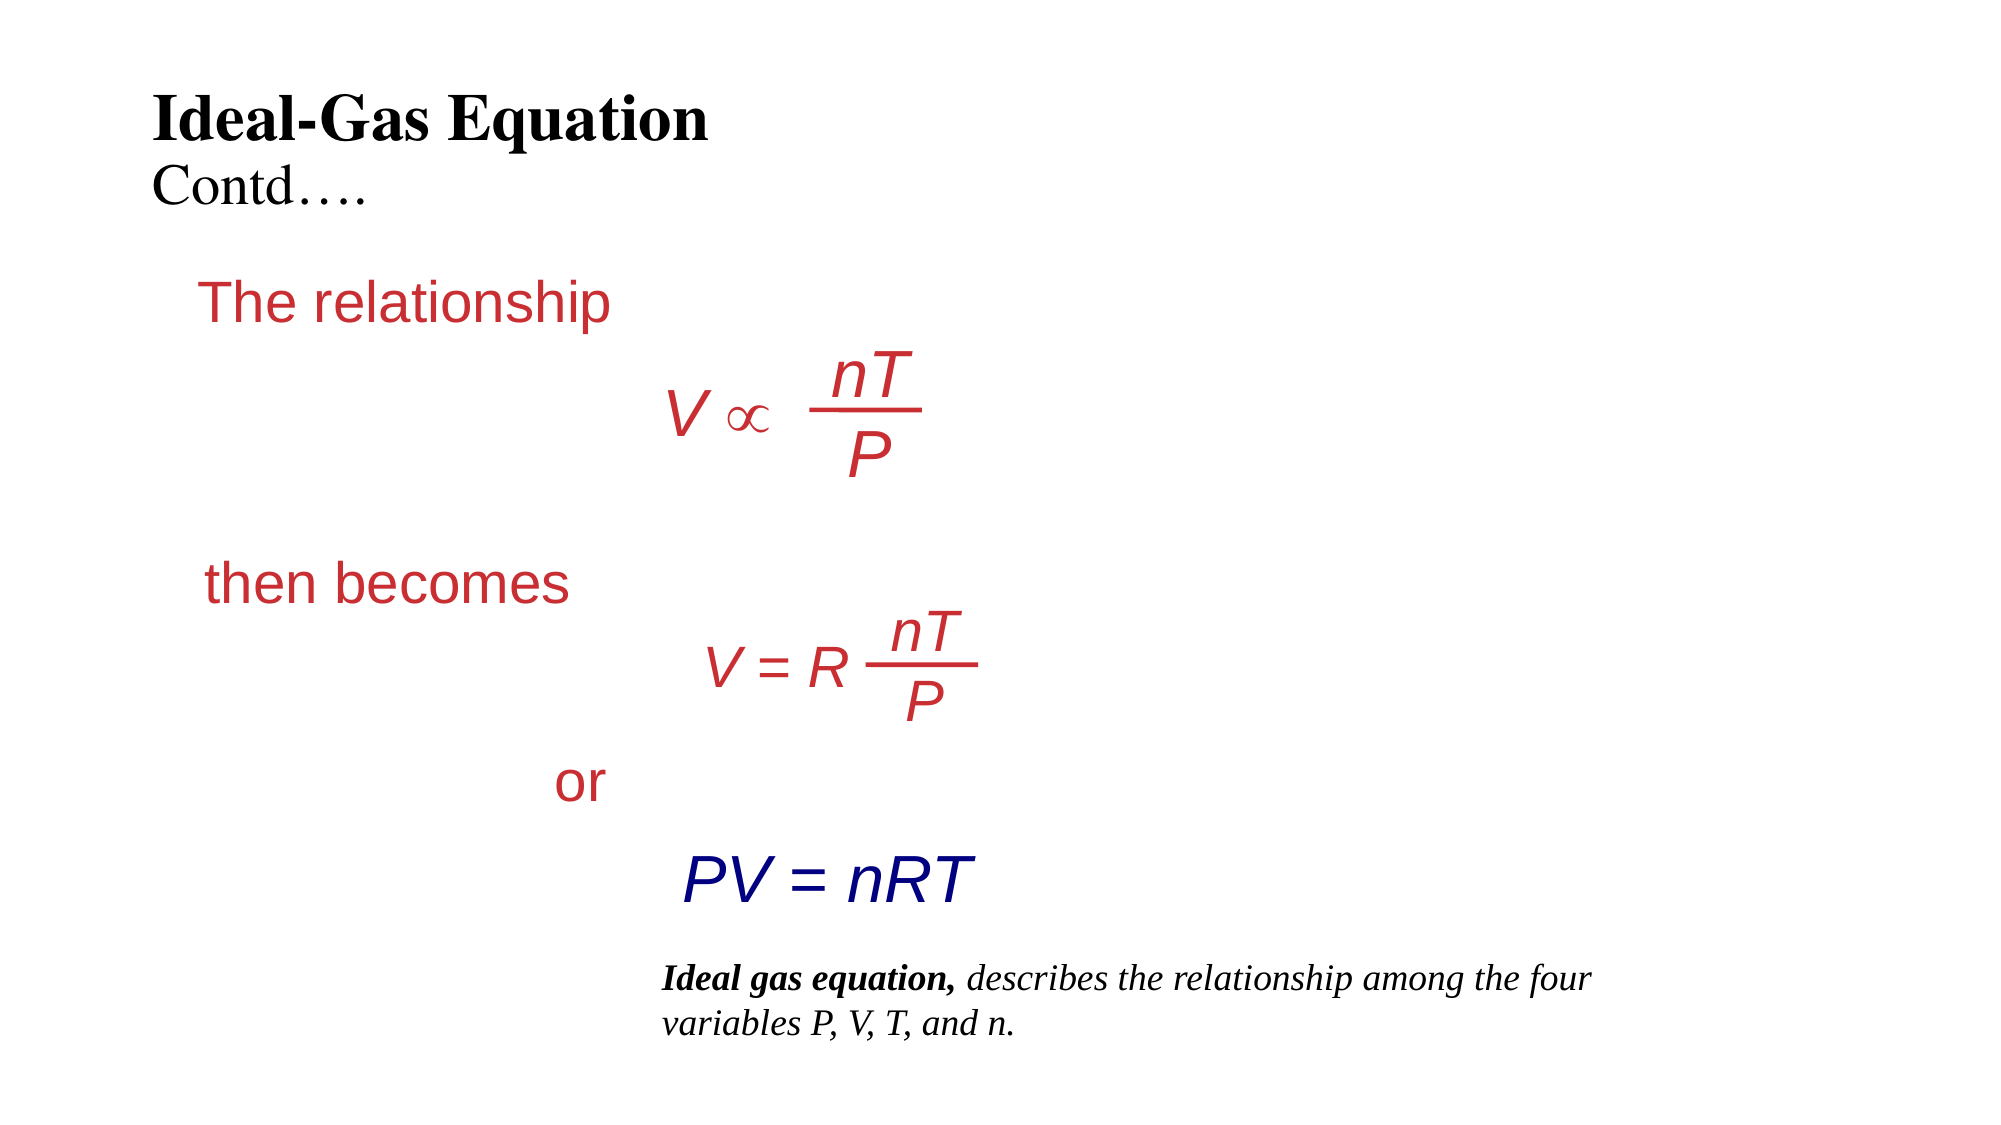

# Ideal-Gas Equation Contd….
	The relationship

nT
P

V ∝
then becomes
nT
P

V = R
or
PV = nRT
Ideal gas equation, describes the relationship among the four variables P, V, T, and n.